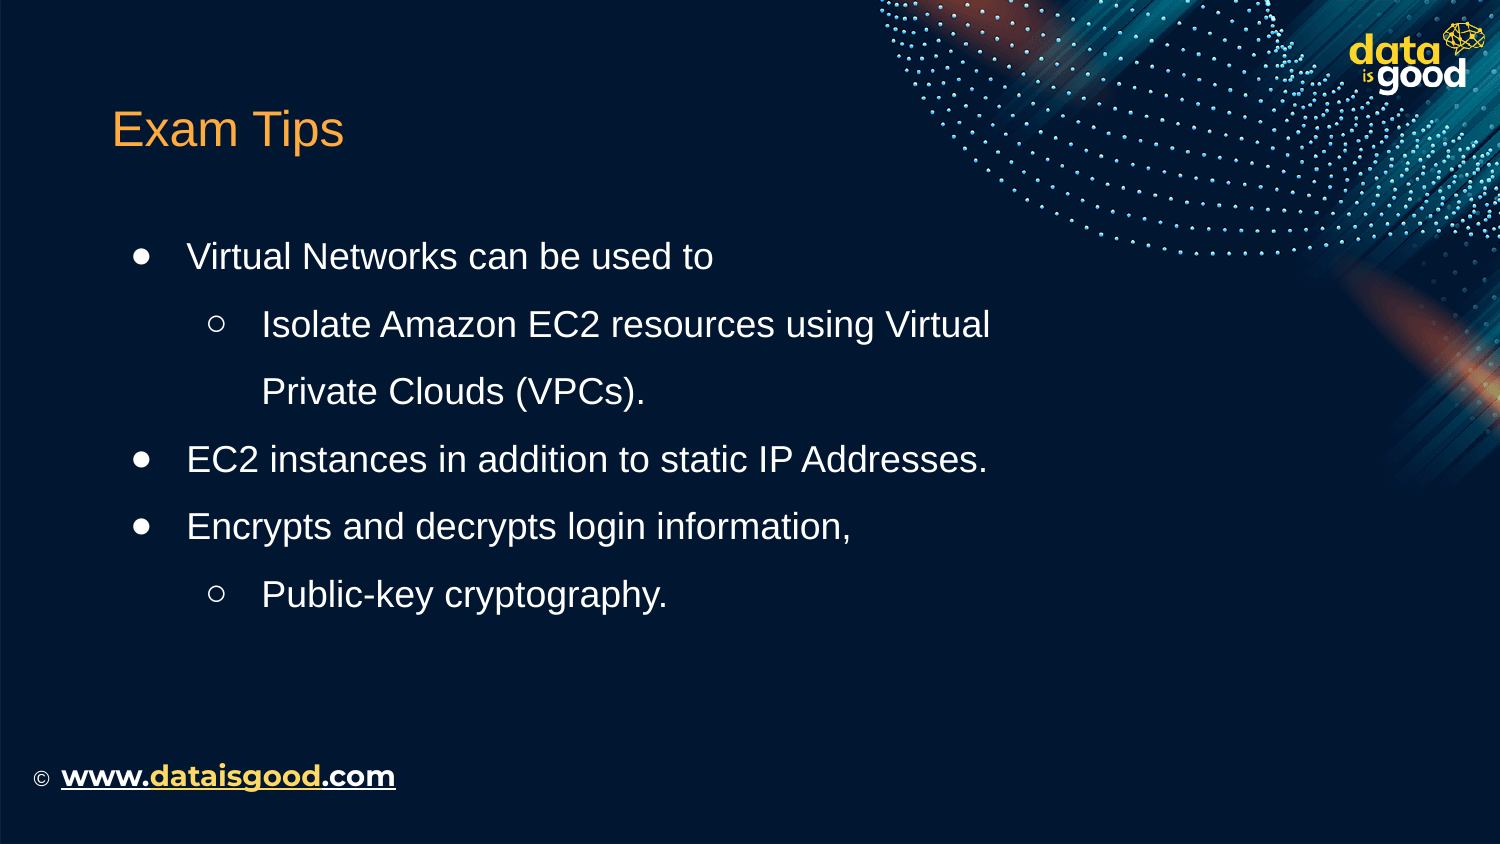

# Exam Tips
Virtual Networks can be used to
Isolate Amazon EC2 resources using Virtual Private Clouds (VPCs).
EC2 instances in addition to static IP Addresses.
Encrypts and decrypts login information,
Public-key cryptography.